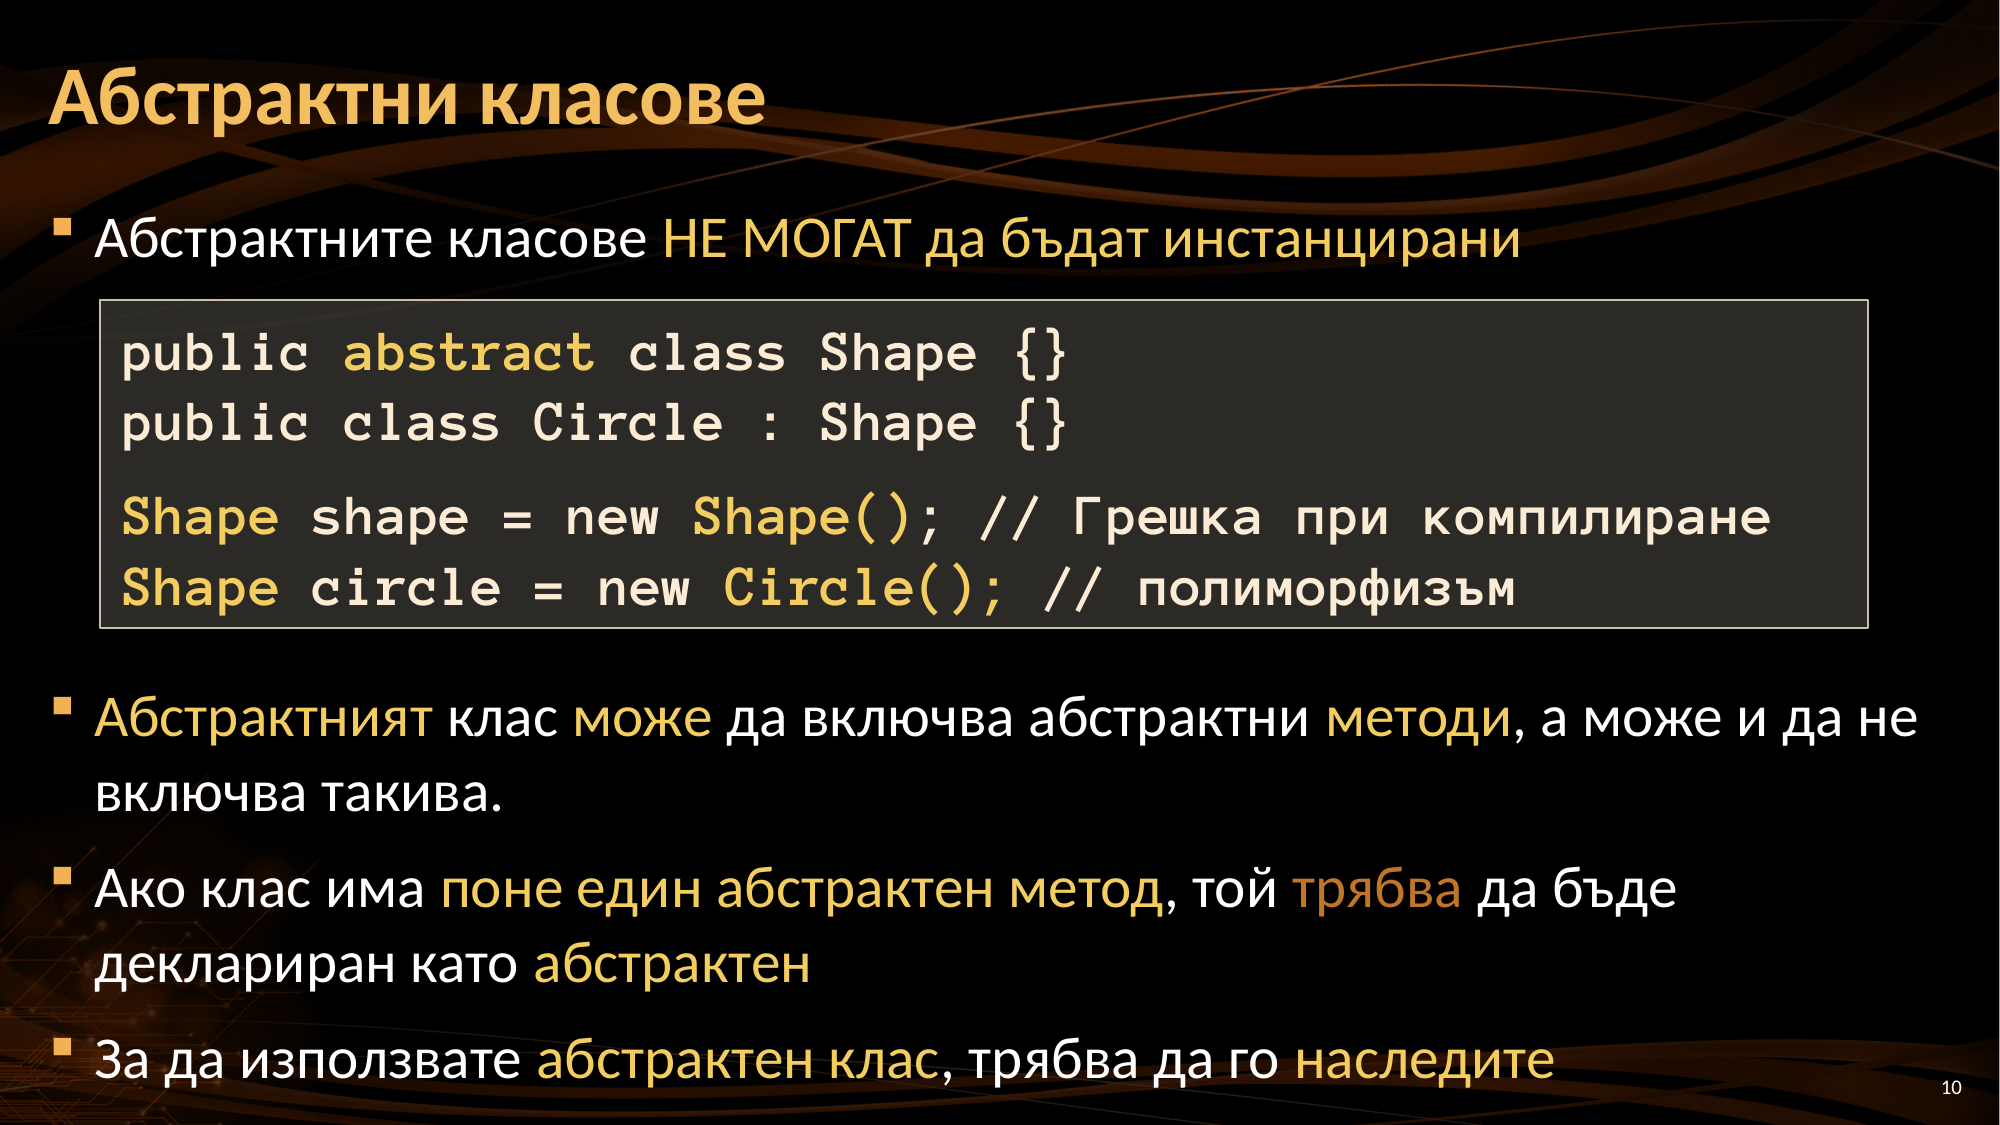

# Абстрактни класове
Абстрактните класове НЕ МОГАТ да бъдат инстанцирани

Абстрактният клас може да включва абстрактни методи, а може и да не включва такива.
Ако клас има поне един абстрактен метод, той трябва да бъде деклариран като абстрактен
За да използвате абстрактен клас, трябва да го наследите
public abstract class Shape {}
public class Circle : Shape {}
Shape shape = new Shape(); // Грешка при компилиране
Shape circle = new Circle(); // полиморфизъм
10